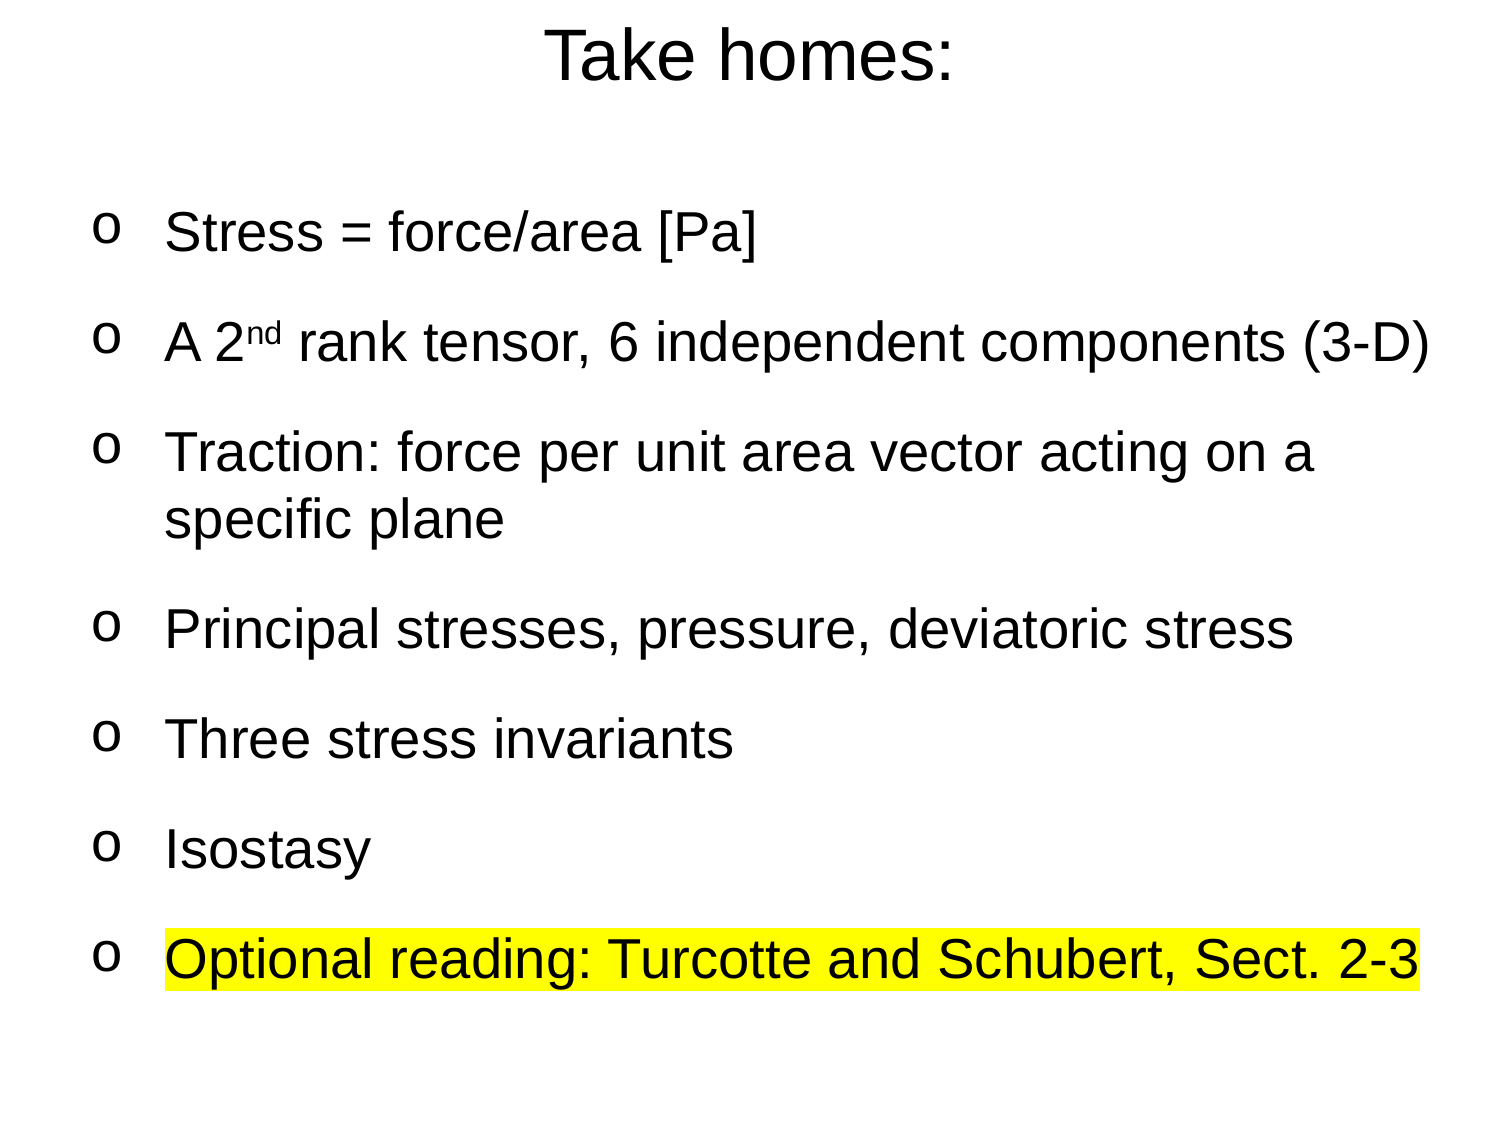

Take homes:

Stress = force/area [Pa]

A 2nd rank tensor, 6 independent components (3-D)

Traction: force per unit area vector acting on a specific plane

Principal stresses, pressure, deviatoric stress

Three stress invariants

Isostasy

Optional reading: Turcotte and Schubert, Sect. 2-3